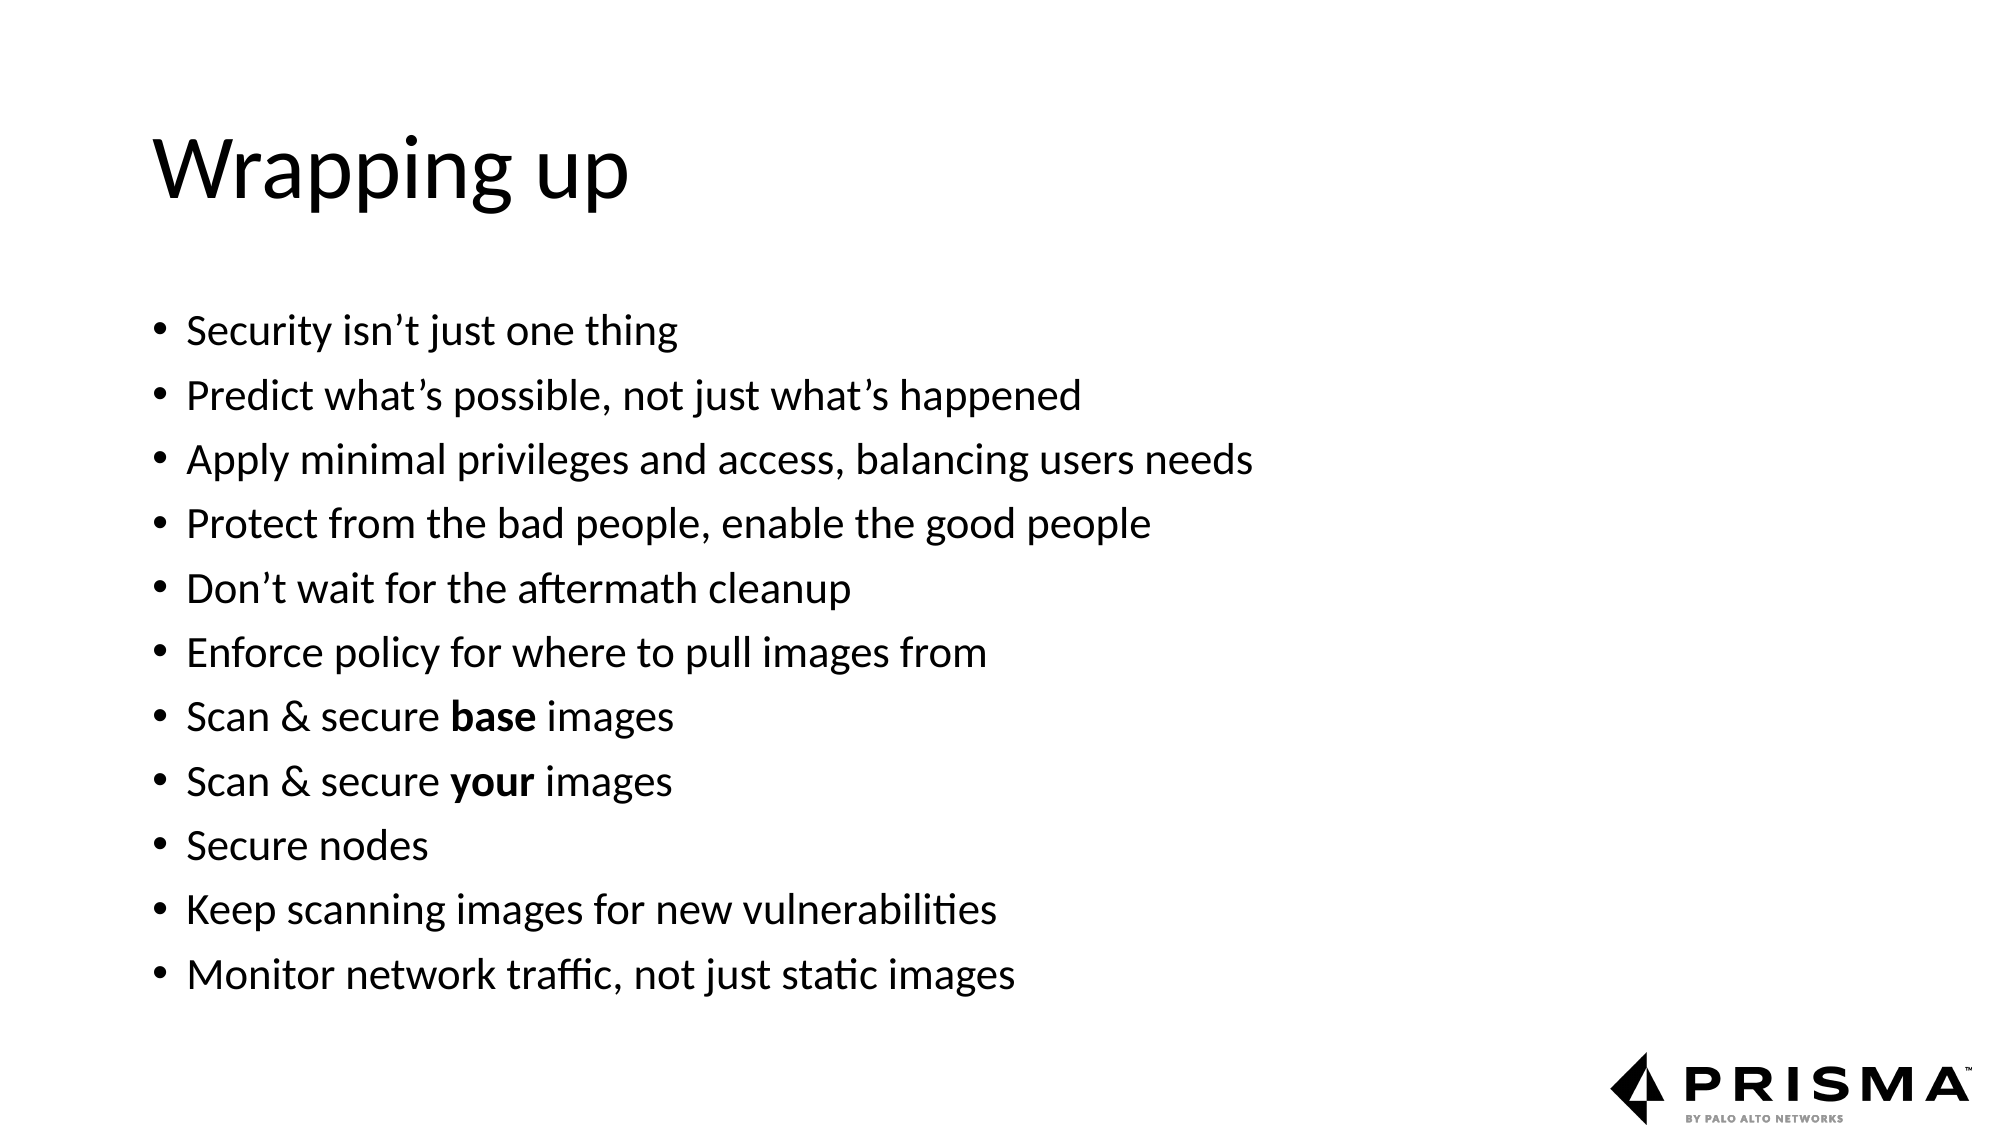

# Wrapping up
Security isn’t just one thing
Predict what’s possible, not just what’s happened
Apply minimal privileges and access, balancing users needs
Protect from the bad people, enable the good people
Don’t wait for the aftermath cleanup
Enforce policy for where to pull images from
Scan & secure base images
Scan & secure your images
Secure nodes
Keep scanning images for new vulnerabilities
Monitor network traffic, not just static images